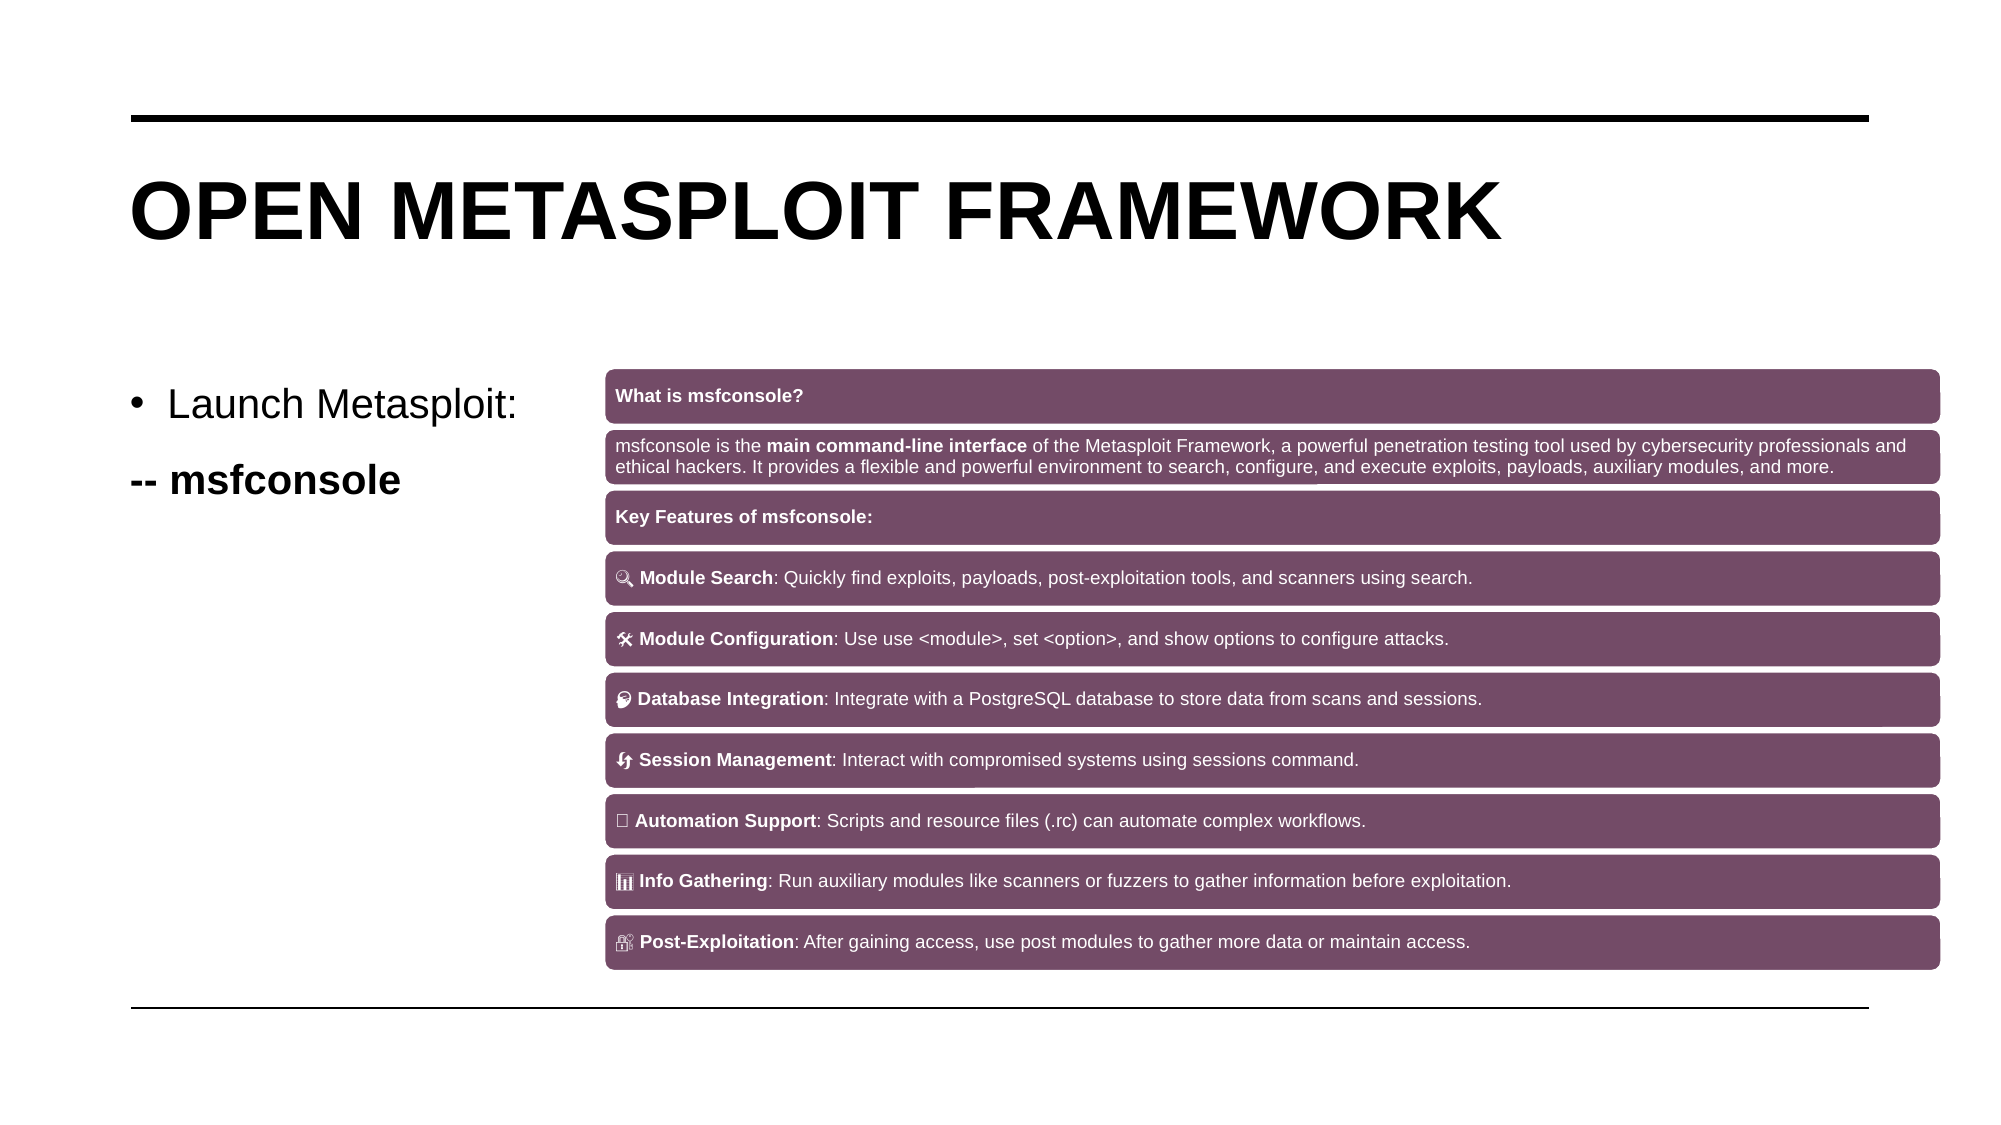

# Open Metasploit Framework
What is msfconsole?
msfconsole is the main command-line interface of the Metasploit Framework, a powerful penetration testing tool used by cybersecurity professionals and ethical hackers. It provides a flexible and powerful environment to search, configure, and execute exploits, payloads, auxiliary modules, and more.
Key Features of msfconsole:
🔍 Module Search: Quickly find exploits, payloads, post-exploitation tools, and scanners using search.
🛠️ Module Configuration: Use use <module>, set <option>, and show options to configure attacks.
🧠 Database Integration: Integrate with a PostgreSQL database to store data from scans and sessions.
🔄 Session Management: Interact with compromised systems using sessions command.
🧩 Automation Support: Scripts and resource files (.rc) can automate complex workflows.
📊 Info Gathering: Run auxiliary modules like scanners or fuzzers to gather information before exploitation.
🔐 Post-Exploitation: After gaining access, use post modules to gather more data or maintain access.
Launch Metasploit:
-- msfconsole